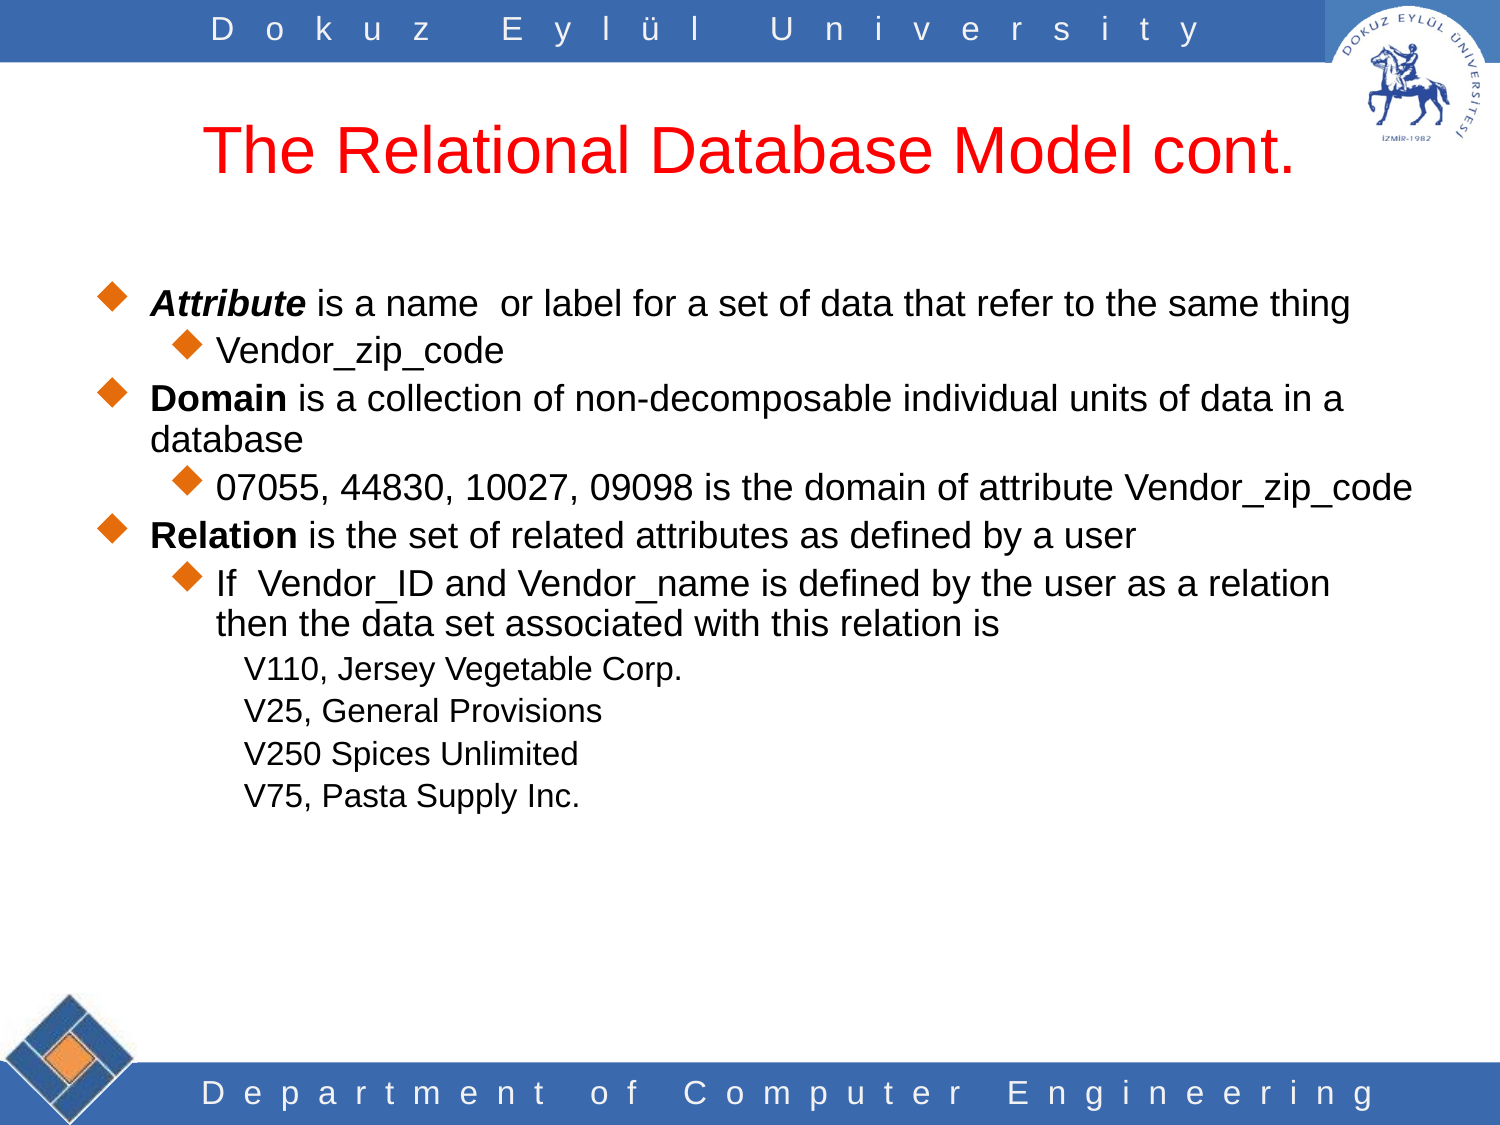

# The Relational Database Model cont.
Attribute is a name  or label for a set of data that refer to the same thing
Vendor_zip_code
Domain is a collection of non-decomposable individual units of data in a database
07055, 44830, 10027, 09098 is the domain of attribute Vendor_zip_code
Relation is the set of related attributes as defined by a user
If  Vendor_ID and Vendor_name is defined by the user as a relation then the data set associated with this relation is
V110, Jersey Vegetable Corp.
V25, General Provisions
V250 Spices Unlimited
V75, Pasta Supply Inc.